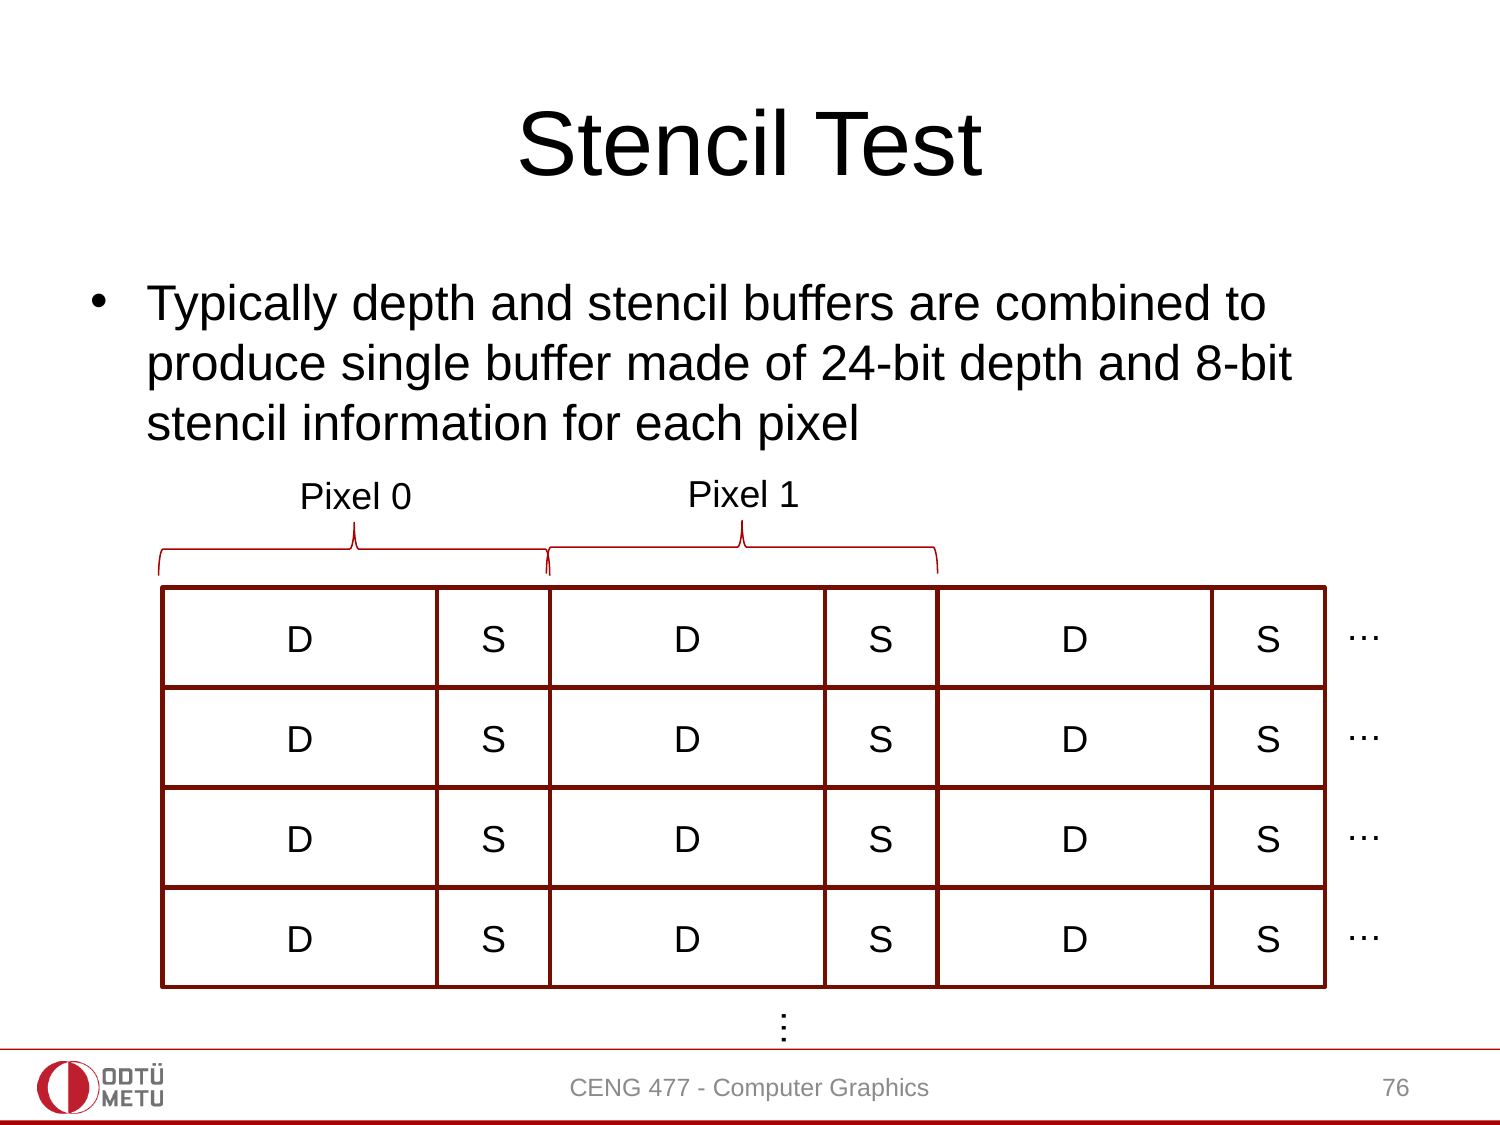

# Stencil Test
Typically depth and stencil buffers are combined to produce single buffer made of 24-bit depth and 8-bit stencil information for each pixel

Pixel 1
Pixel 0
D
S
D
S
D
S
…
D
S
D
S
D
S
…
D
S
D
S
D
S
…
D
S
D
S
D
S
…
…
CENG 477 - Computer Graphics
76